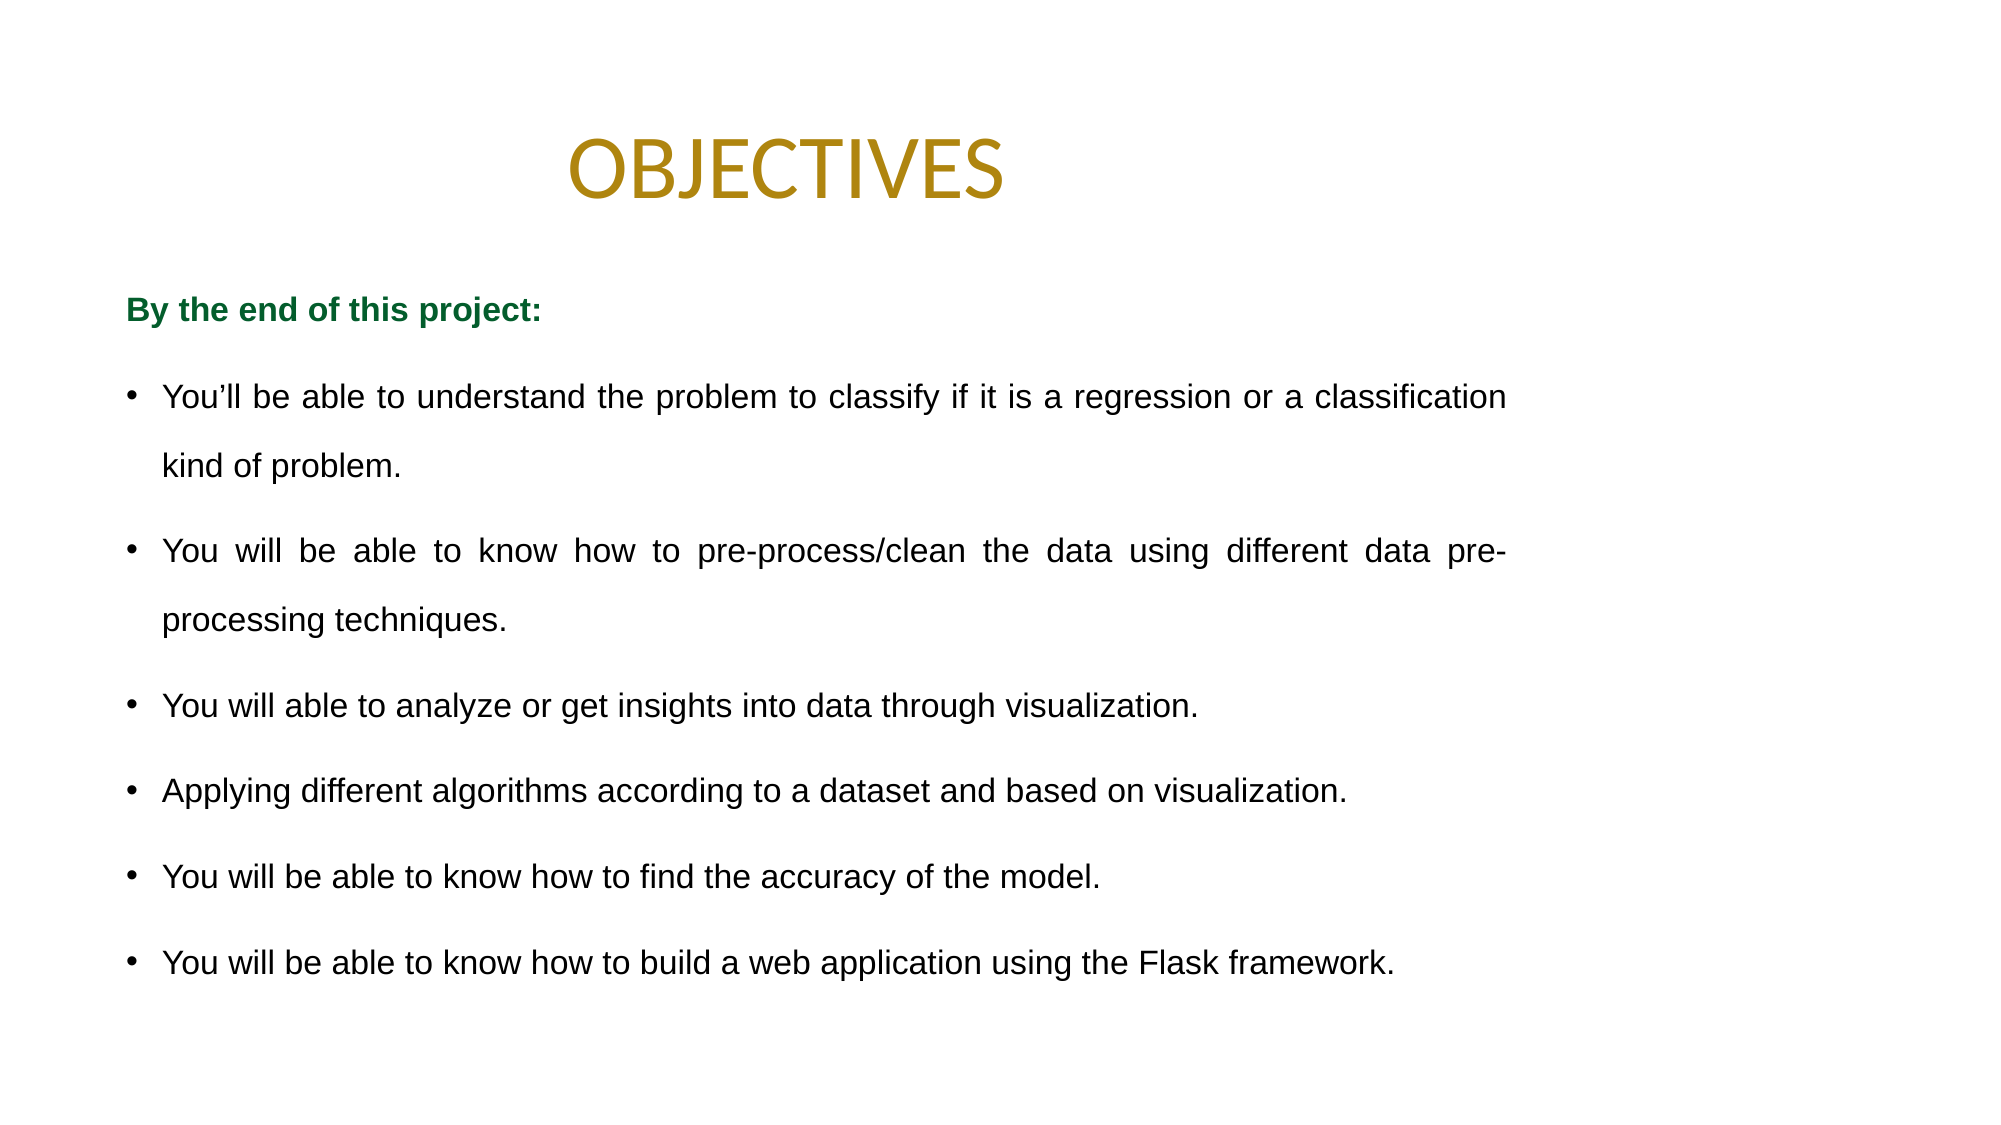

# OBJECTIVES
By the end of this project:
You’ll be able to understand the problem to classify if it is a regression or a classification kind of problem.
You will be able to know how to pre-process/clean the data using different data pre-processing techniques.
You will able to analyze or get insights into data through visualization.
Applying different algorithms according to a dataset and based on visualization.
You will be able to know how to find the accuracy of the model.
You will be able to know how to build a web application using the Flask framework.